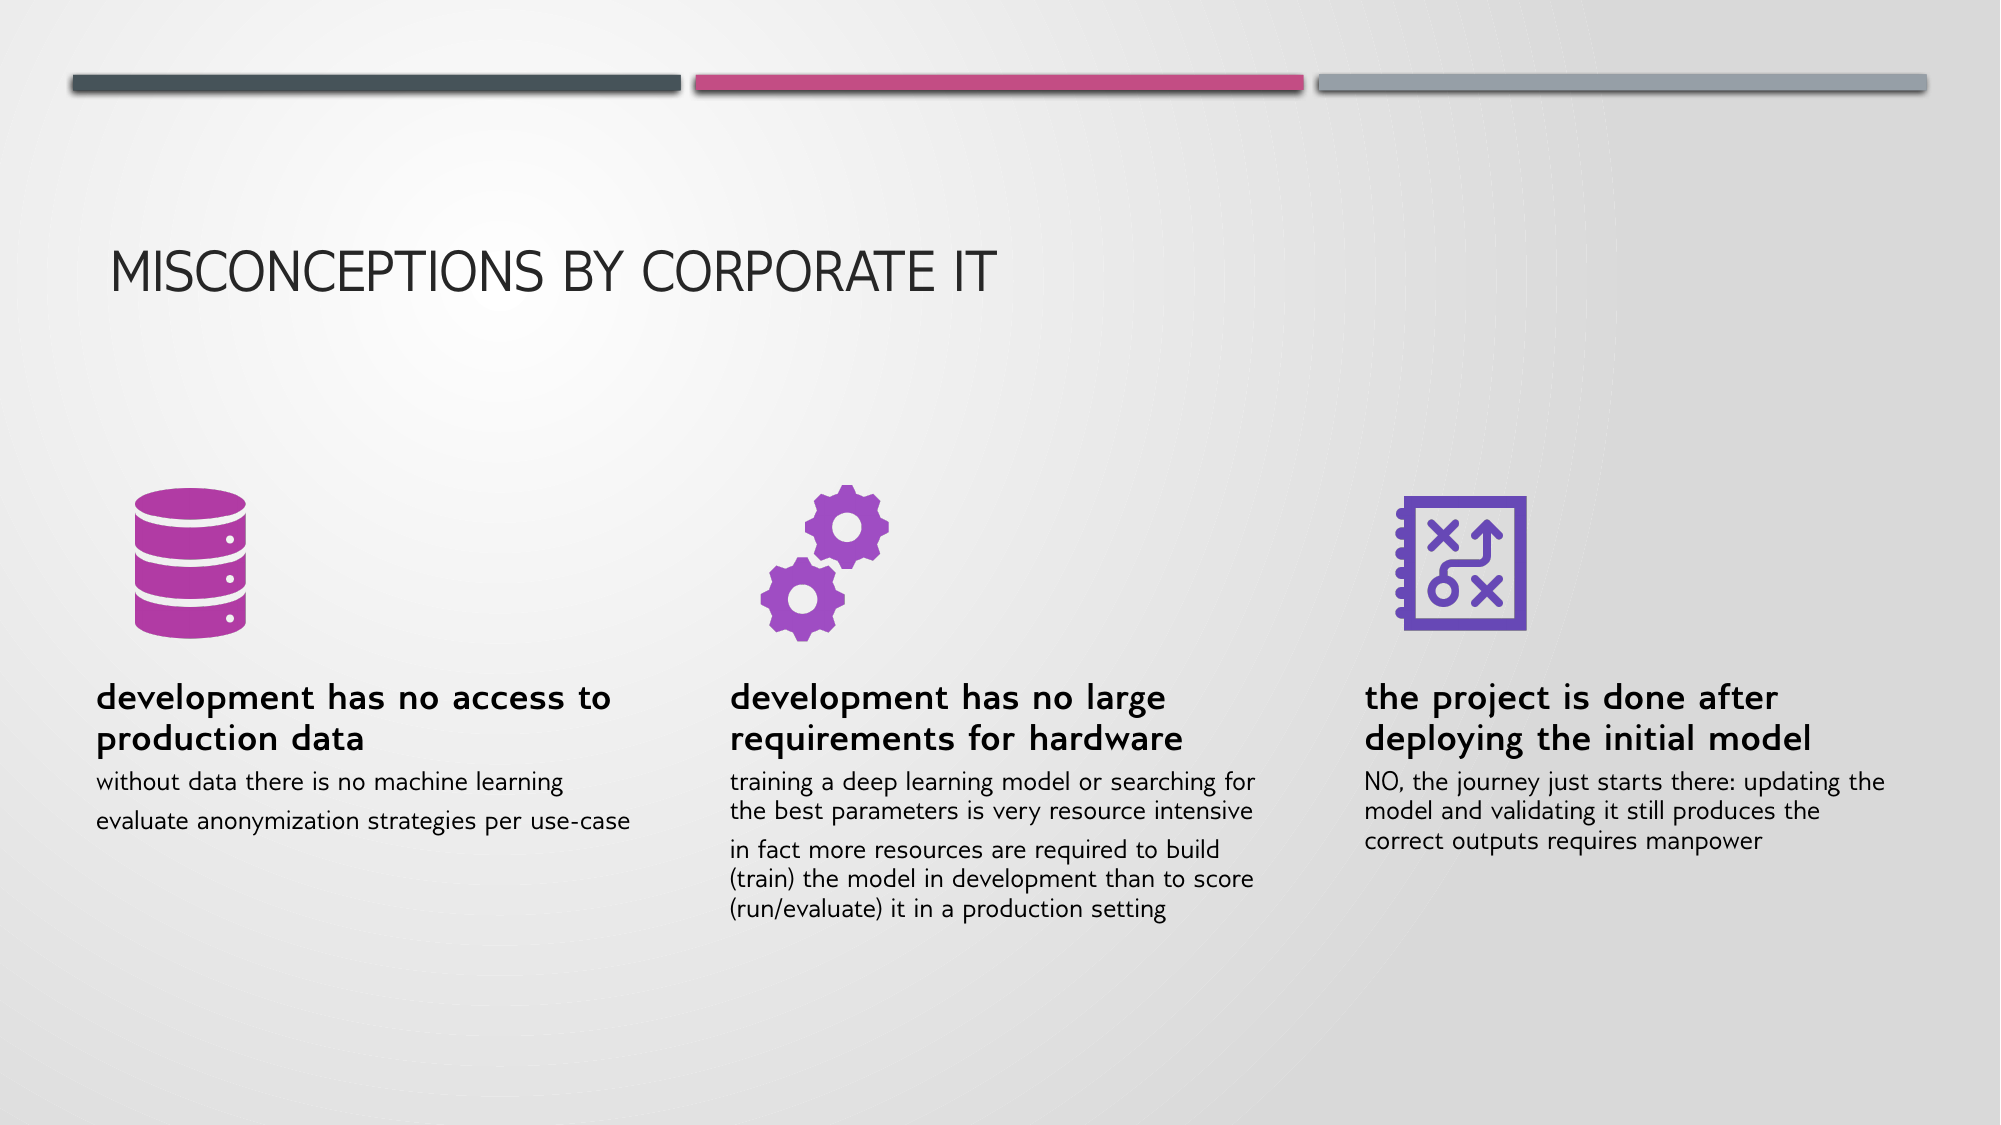

# Misconceptions by corporate IT
development has no access to production data
without data there is no machine learning
evaluate anonymization strategies per use-case
development has no large requirements for hardware
training a deep learning model or searching for the best parameters is very resource intensive
in fact more resources are required to build (train) the model in development than to score (run/evaluate) it in a production setting
the project is done after deploying the initial model
NO, the journey just starts there: updating the model and validating it still produces the correct outputs requires manpower